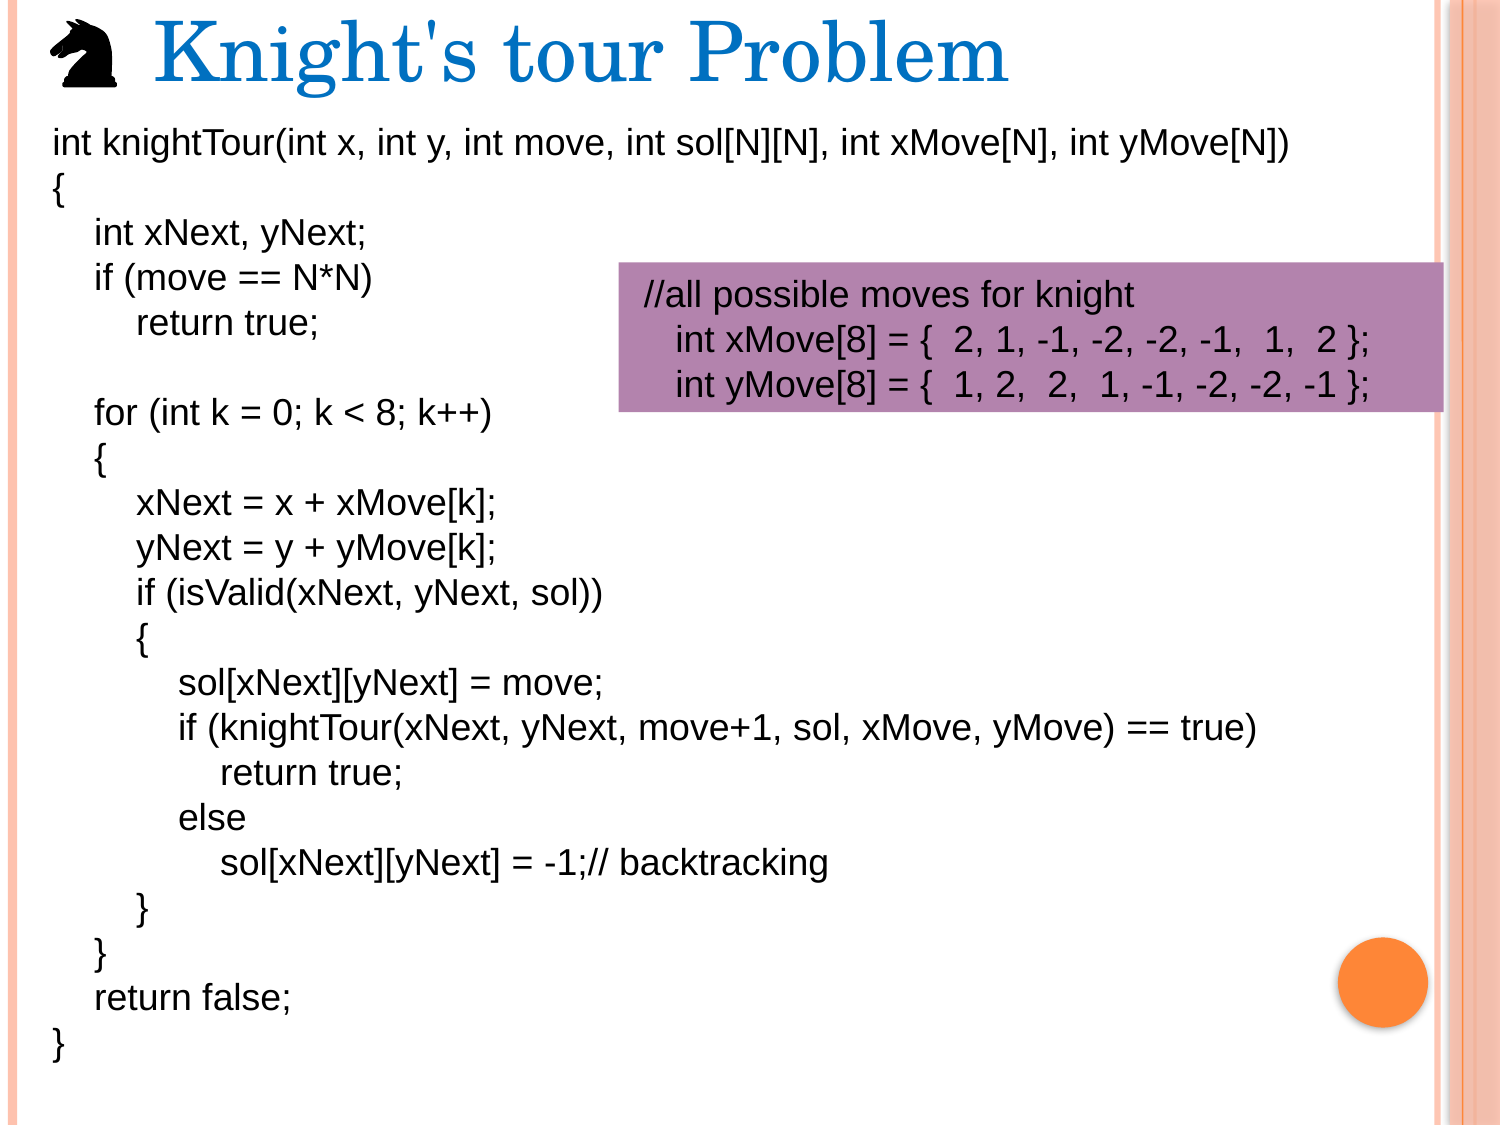

Knight's tour Problem

int knightTour(int x, int y, int move, int sol[N][N], int xMove[N], int yMove[N])
{
    int xNext, yNext;
    if (move == N*N)
        return true;

    for (int k = 0; k < 8; k++)
    {
        xNext = x + xMove[k];
        yNext = y + yMove[k];
        if (isValid(xNext, yNext, sol))
        {
            sol[xNext][yNext] = move;
            if (knightTour(xNext, yNext, move+1, sol, xMove, yMove) == true)
                return true;
            else
                sol[xNext][yNext] = -1;// backtracking
        }
    }
    return false;
}
 //all possible moves for knight
    int xMove[8] = {  2, 1, -1, -2, -2, -1,  1,  2 };
    int yMove[8] = {  1, 2,  2,  1, -1, -2, -2, -1 };